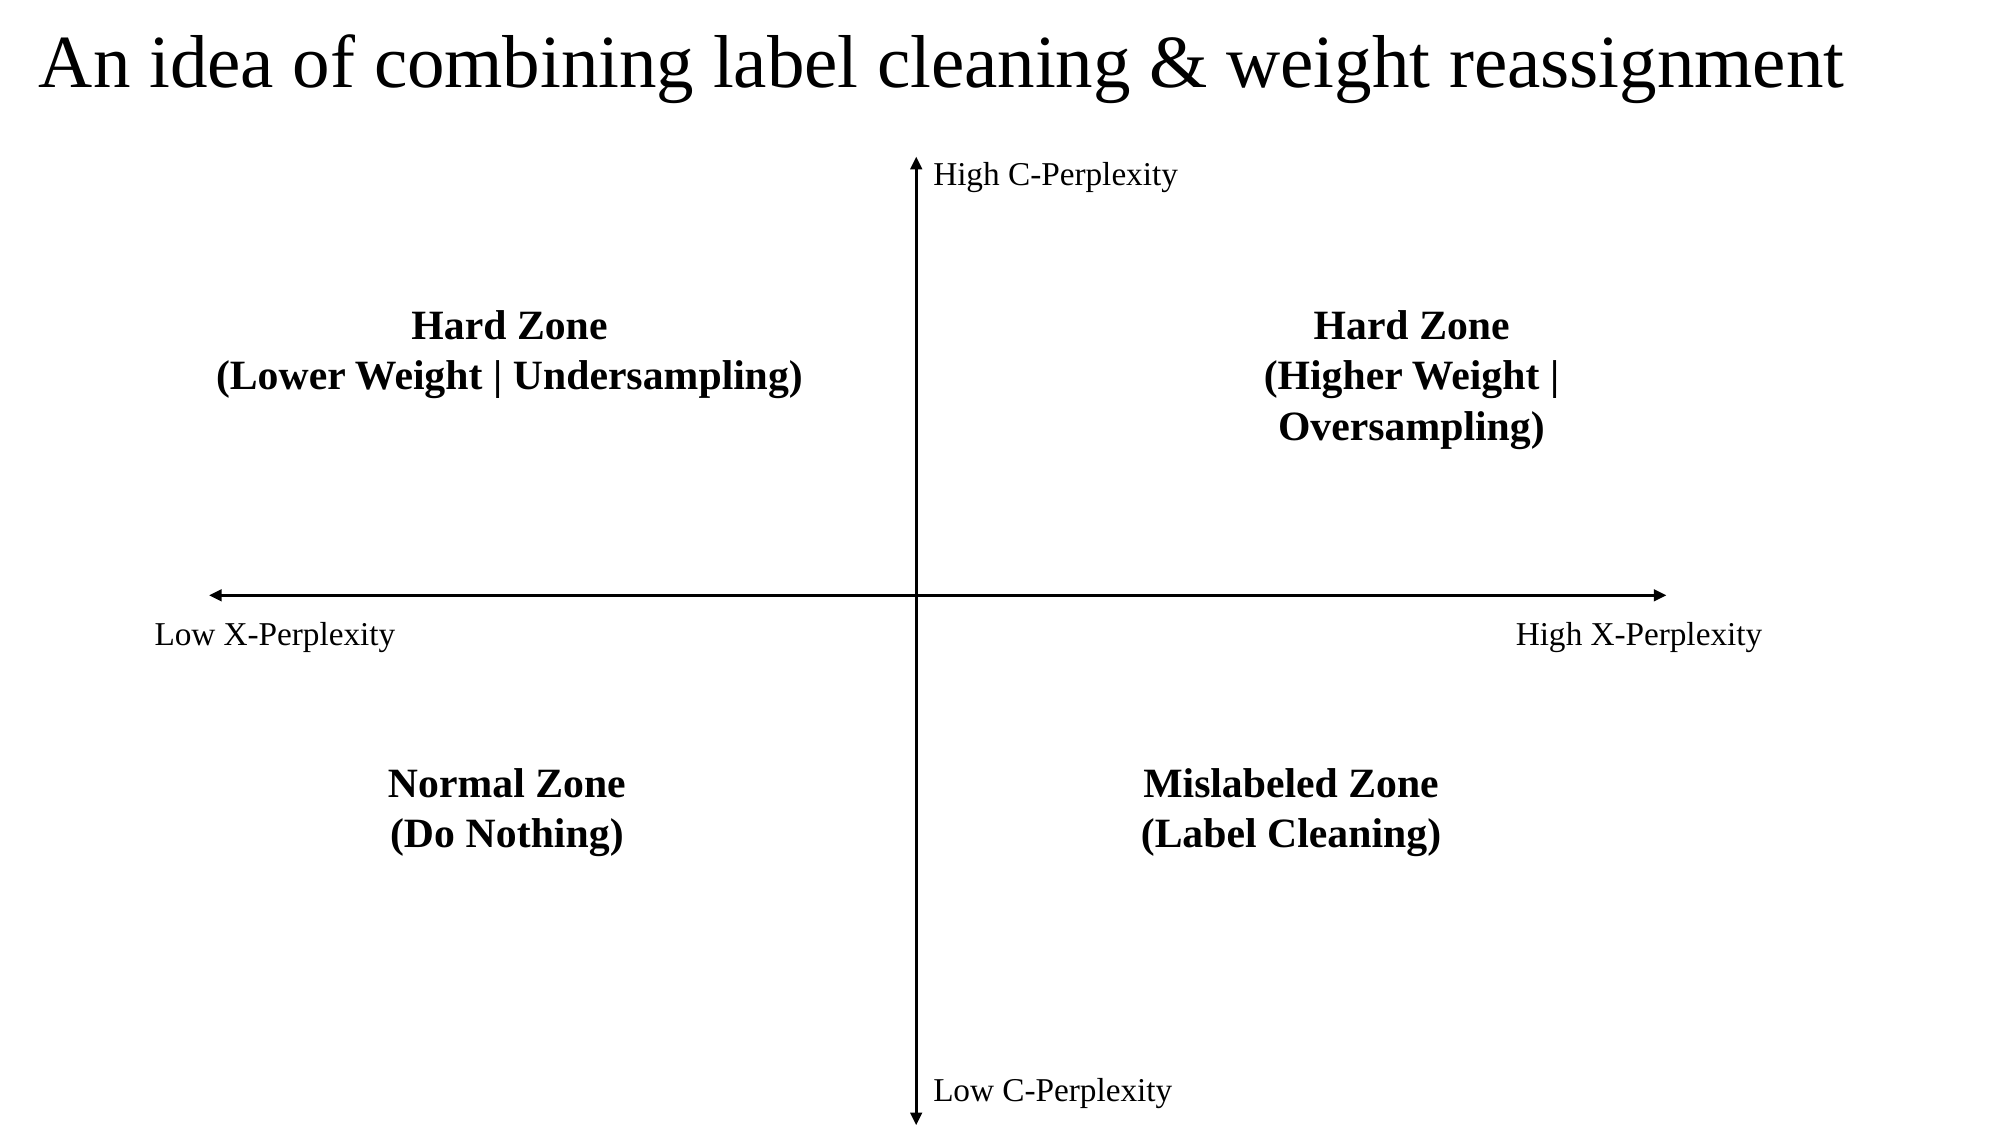

# An idea of combining label cleaning & weight reassignment
High C-Perplexity
Hard Zone
(Lower Weight | Undersampling)
Hard Zone
(Higher Weight | Oversampling)
Low X-Perplexity
High X-Perplexity
Normal Zone
(Do Nothing)
Mislabeled Zone
(Label Cleaning)
Low C-Perplexity